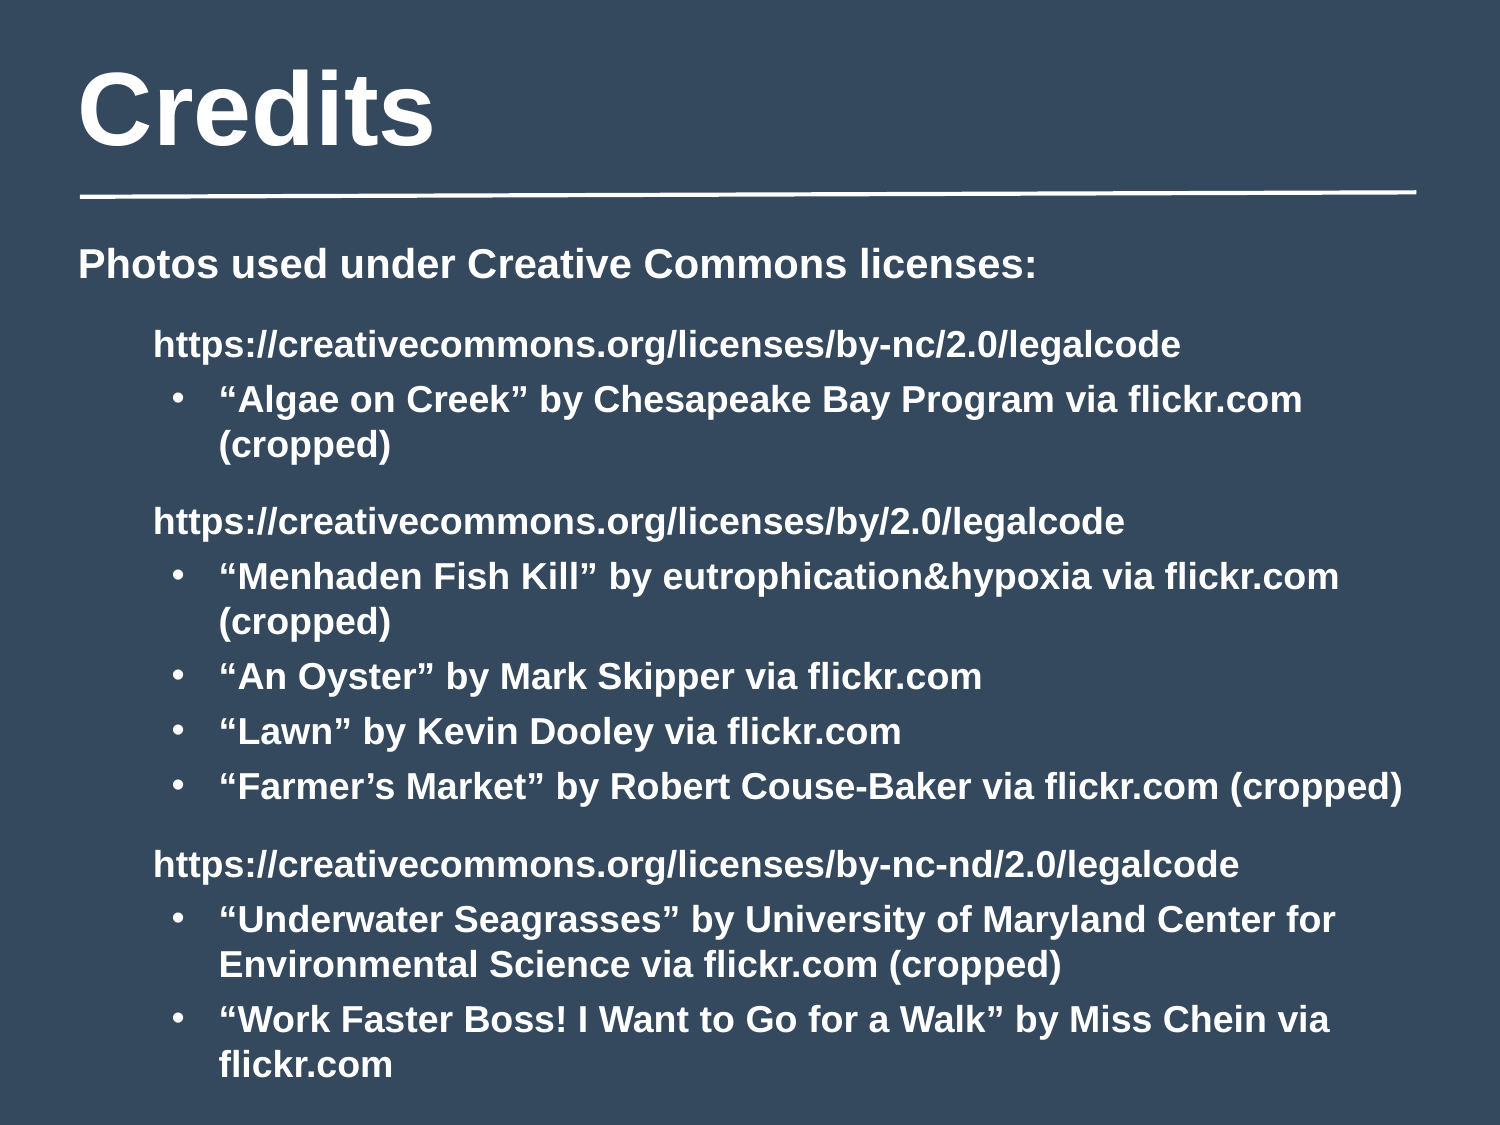

Credits
Photos used under Creative Commons licenses:
https://creativecommons.org/licenses/by-nc/2.0/legalcode
“Algae on Creek” by Chesapeake Bay Program via flickr.com (cropped)
https://creativecommons.org/licenses/by/2.0/legalcode
“Menhaden Fish Kill” by eutrophication&hypoxia via flickr.com (cropped)
“An Oyster” by Mark Skipper via flickr.com
“Lawn” by Kevin Dooley via flickr.com
“Farmer’s Market” by Robert Couse-Baker via flickr.com (cropped)
https://creativecommons.org/licenses/by-nc-nd/2.0/legalcode
“Underwater Seagrasses” by University of Maryland Center for Environmental Science via flickr.com (cropped)
“Work Faster Boss! I Want to Go for a Walk” by Miss Chein via flickr.com